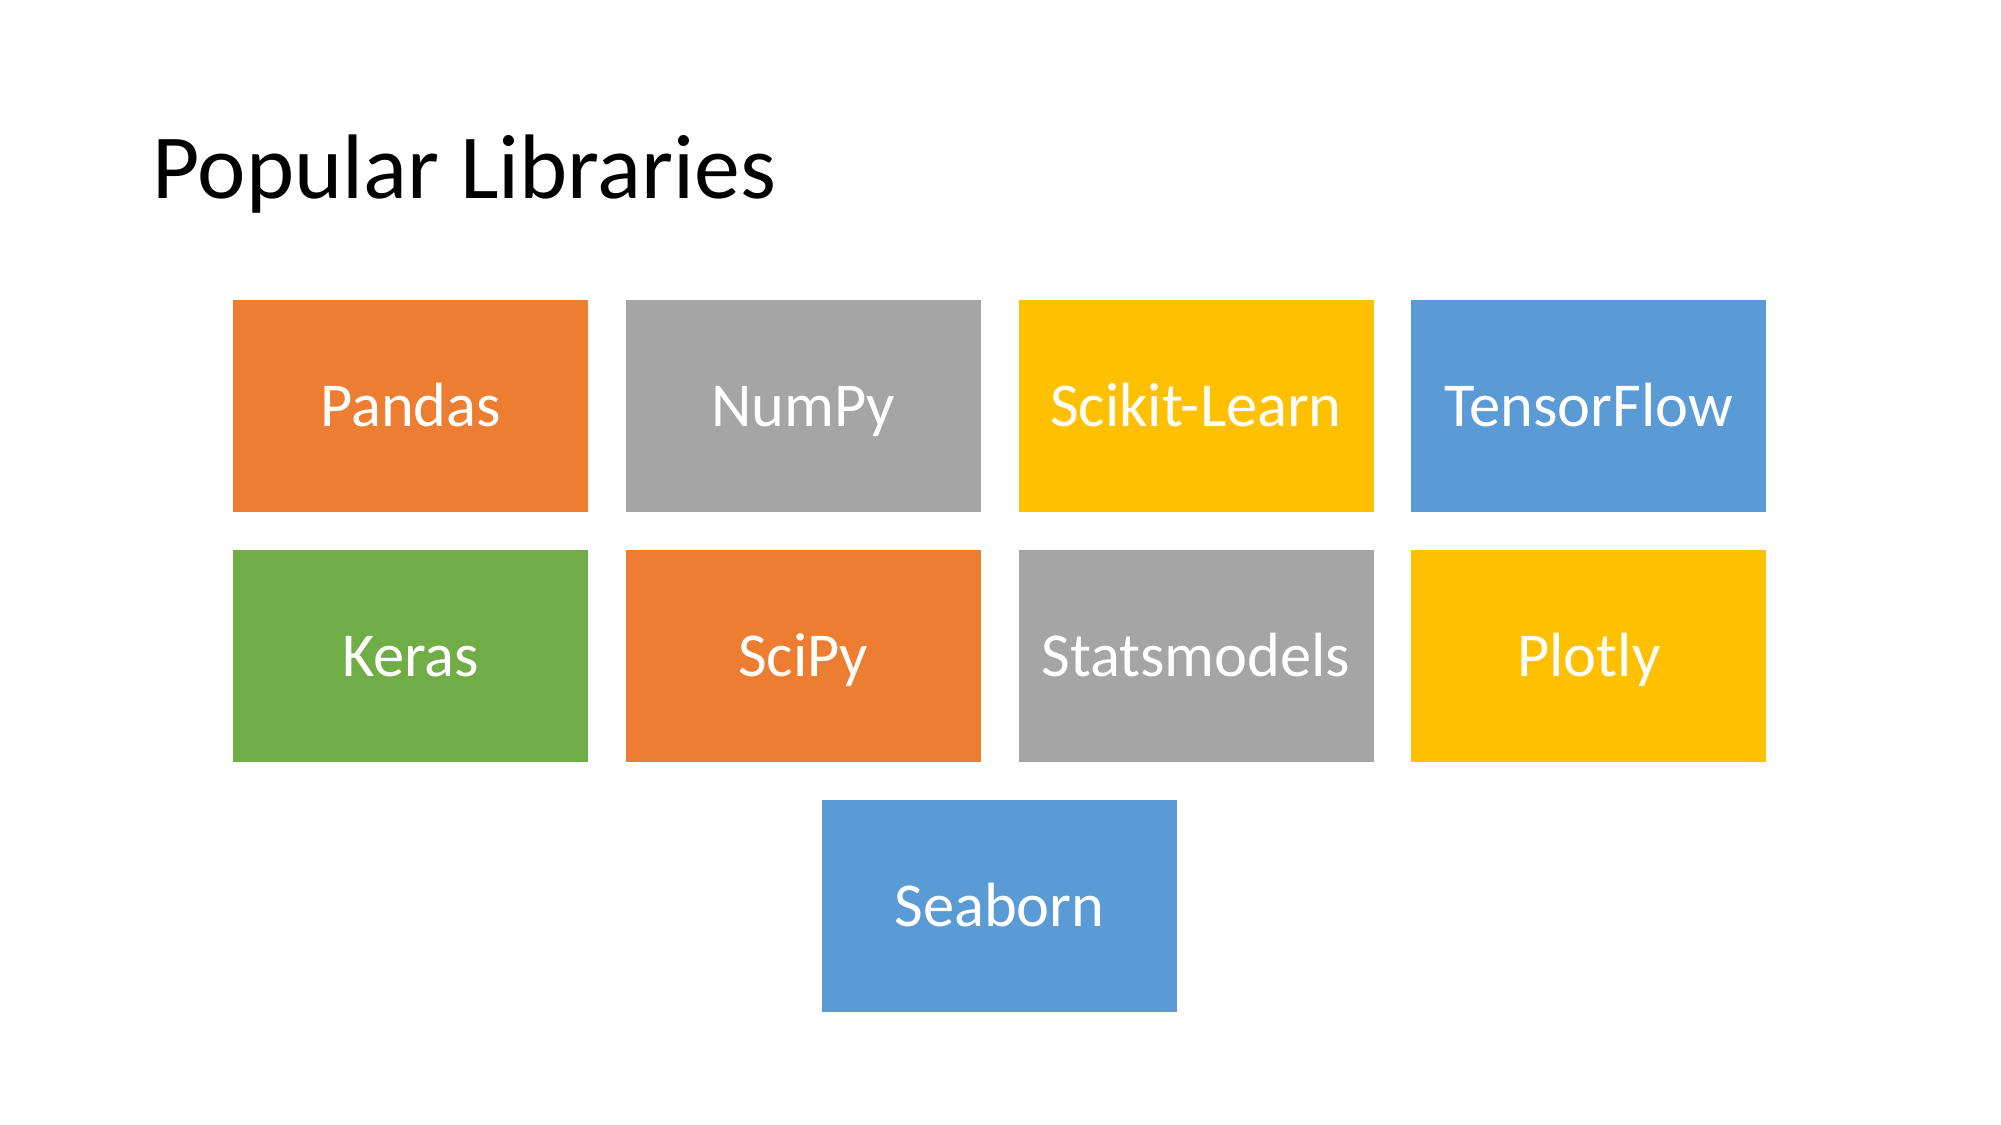

# Popular Libraries
Pandas
NumPy
Scikit-Learn
TensorFlow
Keras
SciPy
Statsmodels
Plotly
Seaborn